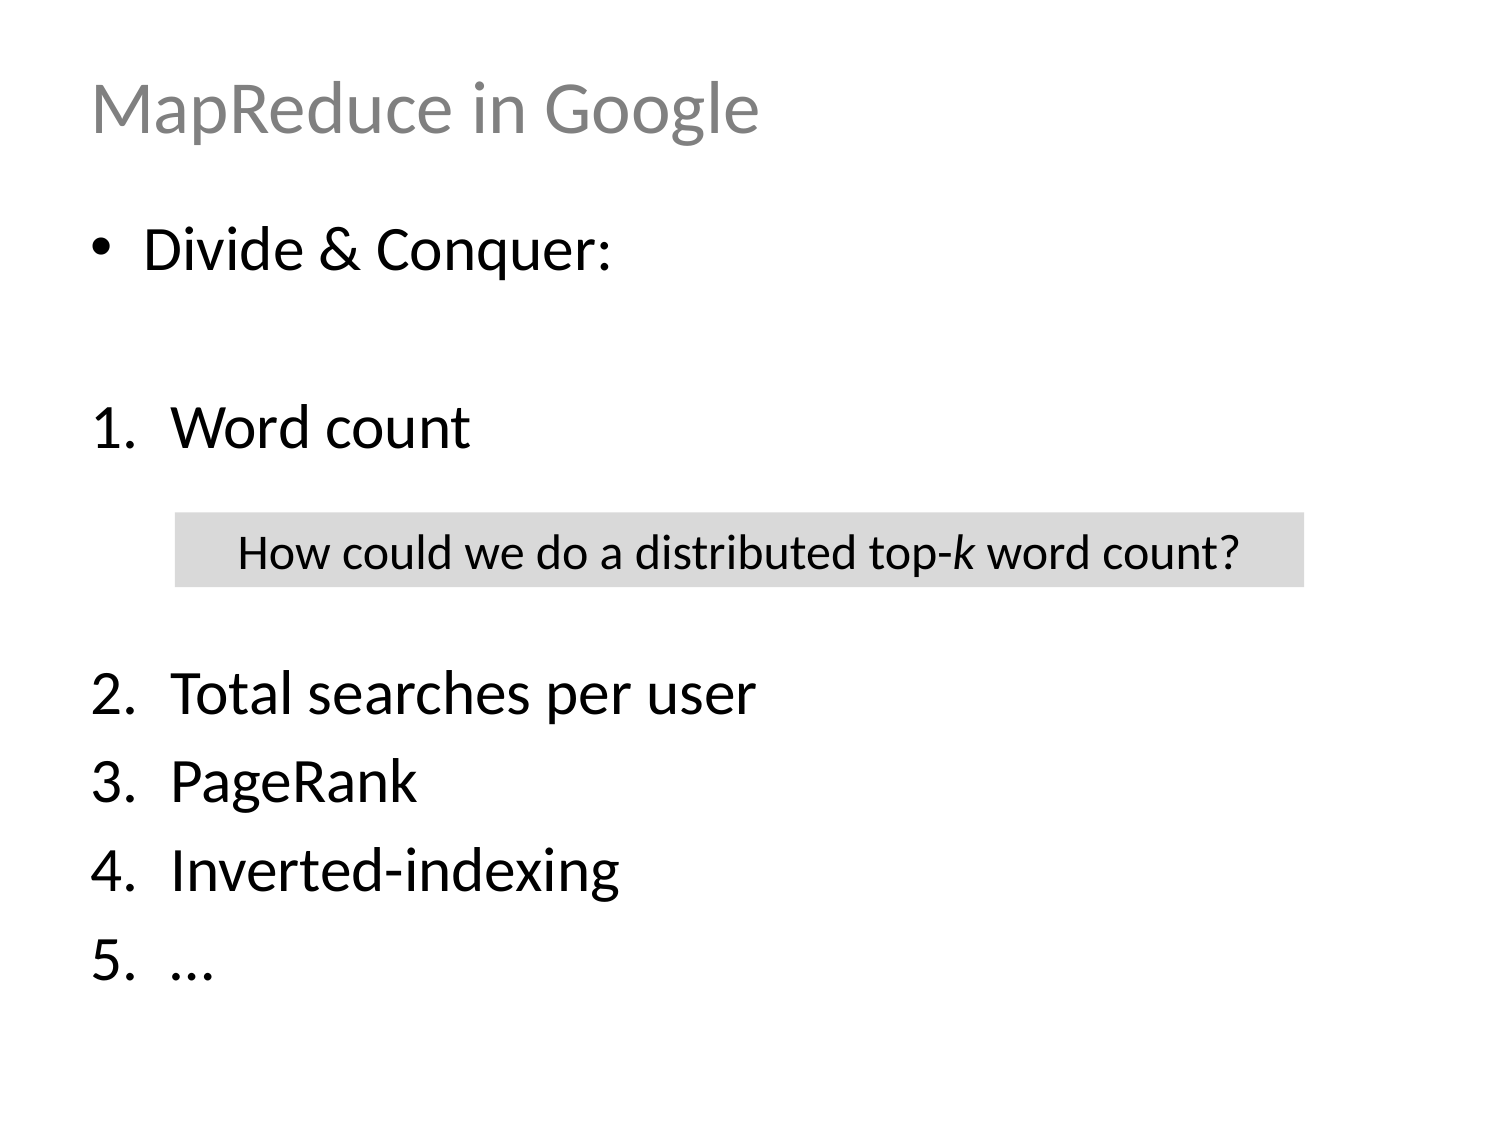

# MapReduce in Google
Divide & Conquer:

Word count

Total searches per user
PageRank
Inverted-indexing
…

How could we do a distributed top-k word count?